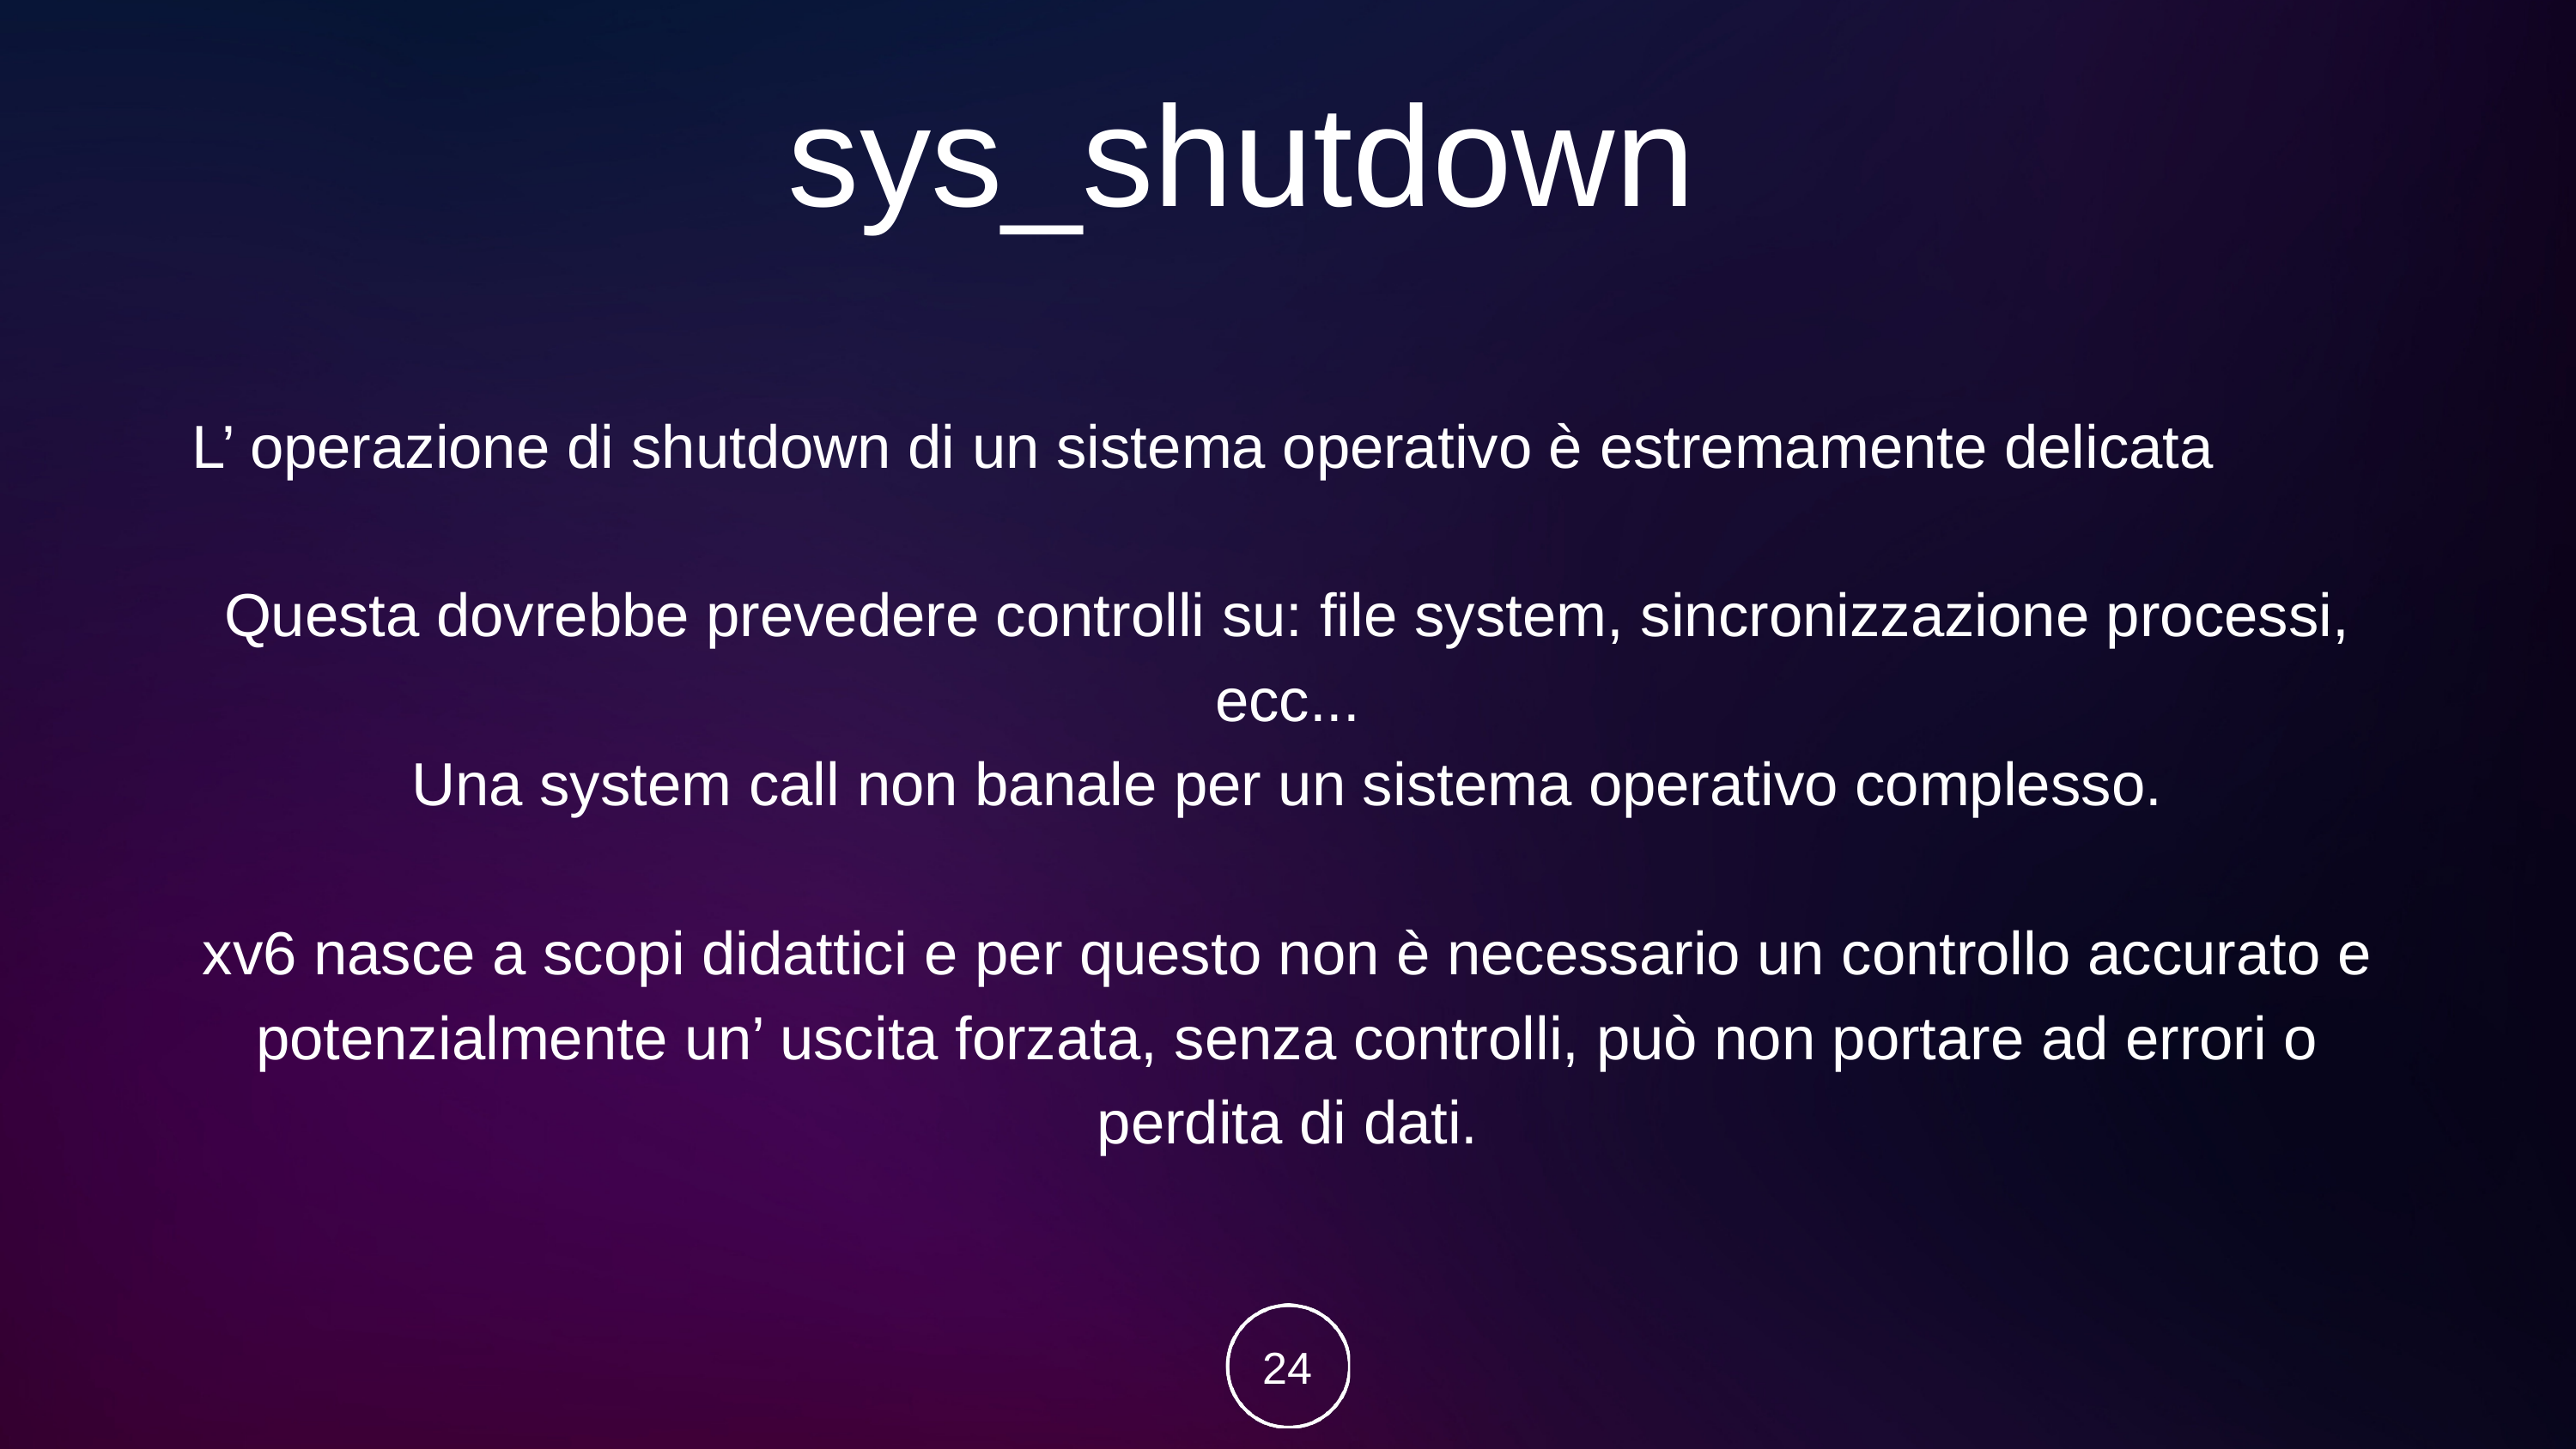

sys_shutdown
L’ operazione di shutdown di un sistema operativo è estremamente delicata

Questa dovrebbe prevedere controlli su: file system, sincronizzazione processi, ecc...
Una system call non banale per un sistema operativo complesso.

xv6 nasce a scopi didattici e per questo non è necessario un controllo accurato e potenzialmente un’ uscita forzata, senza controlli, può non portare ad errori o perdita di dati.

24